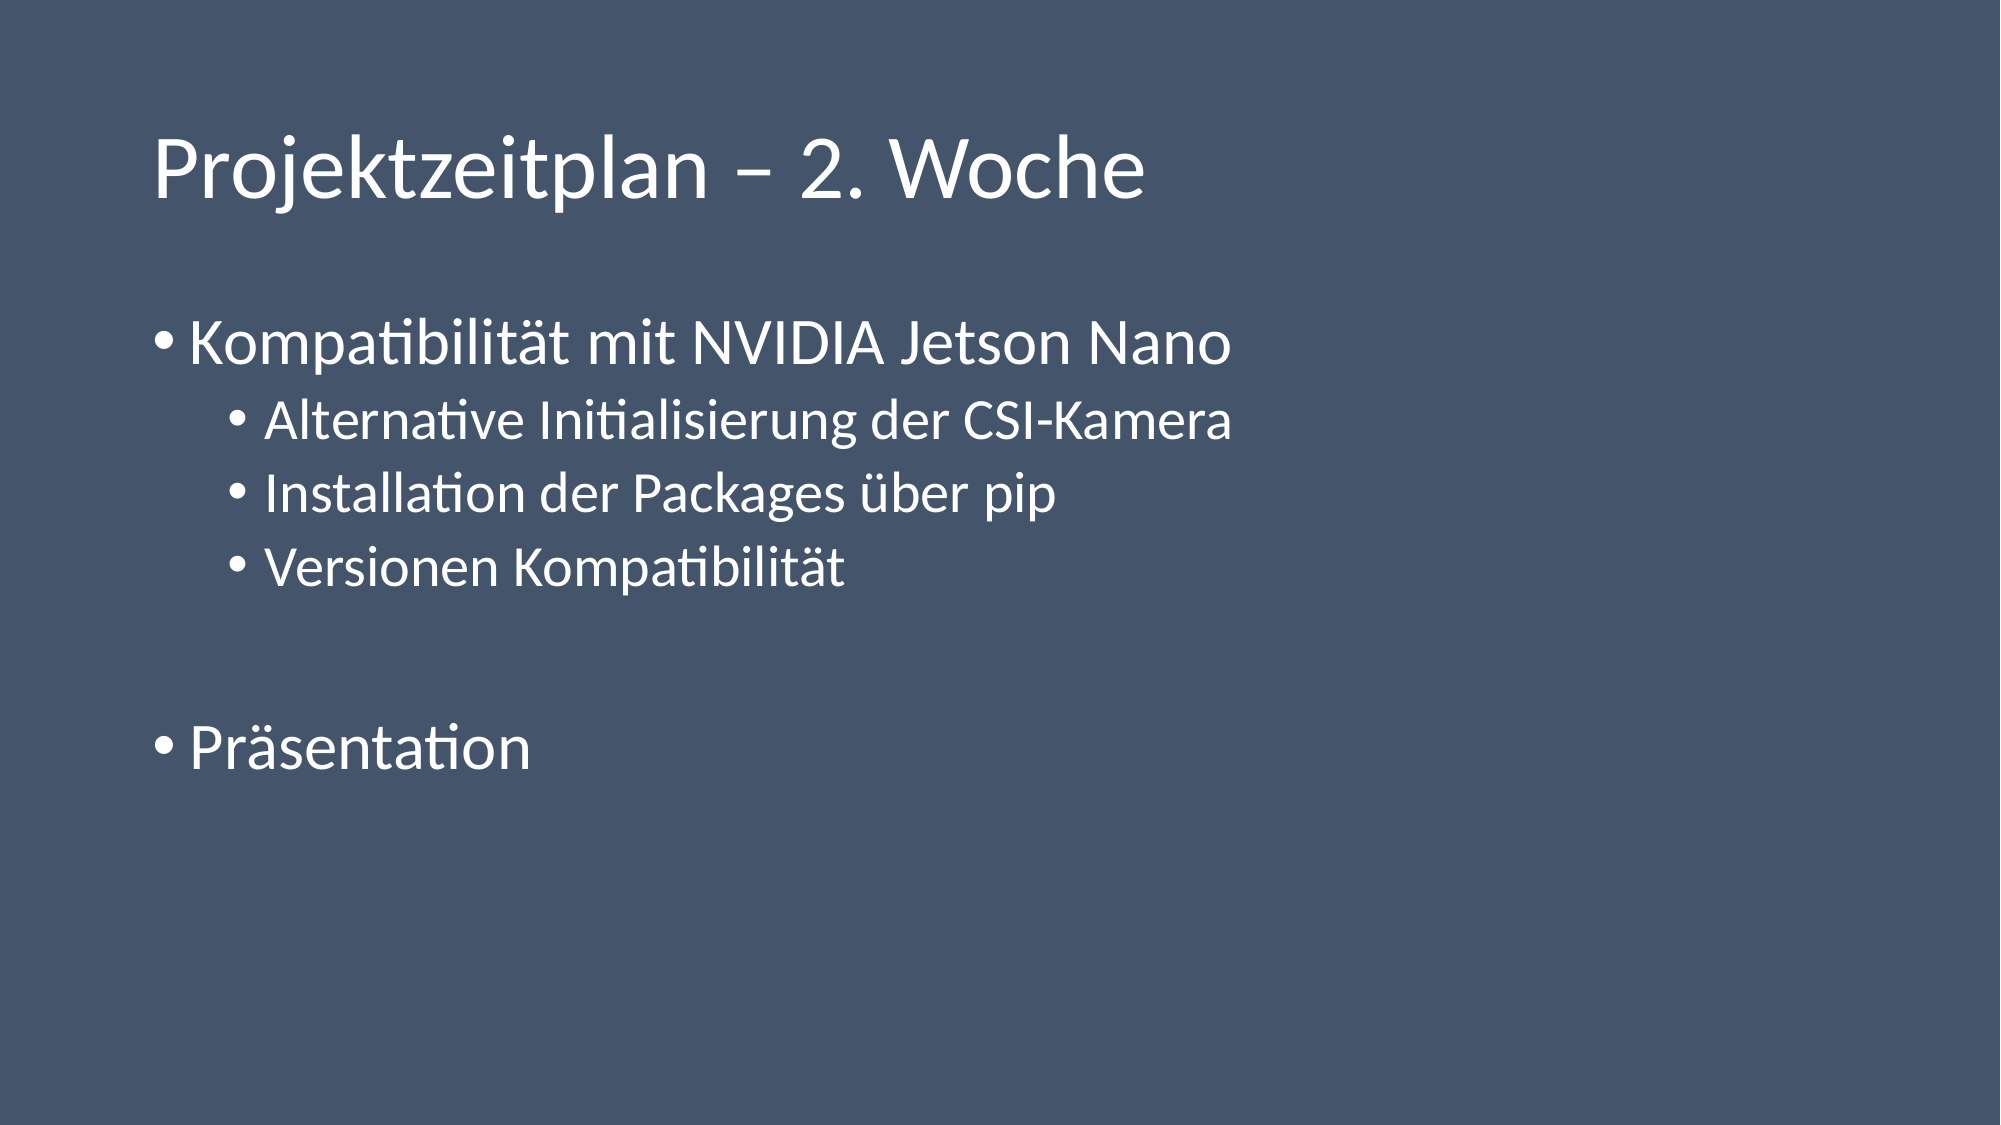

# Projektzeitplan – 2. Woche
Kompatibilität mit NVIDIA Jetson Nano
Alternative Initialisierung der CSI-Kamera
Installation der Packages über pip
Versionen Kompatibilität

Präsentation